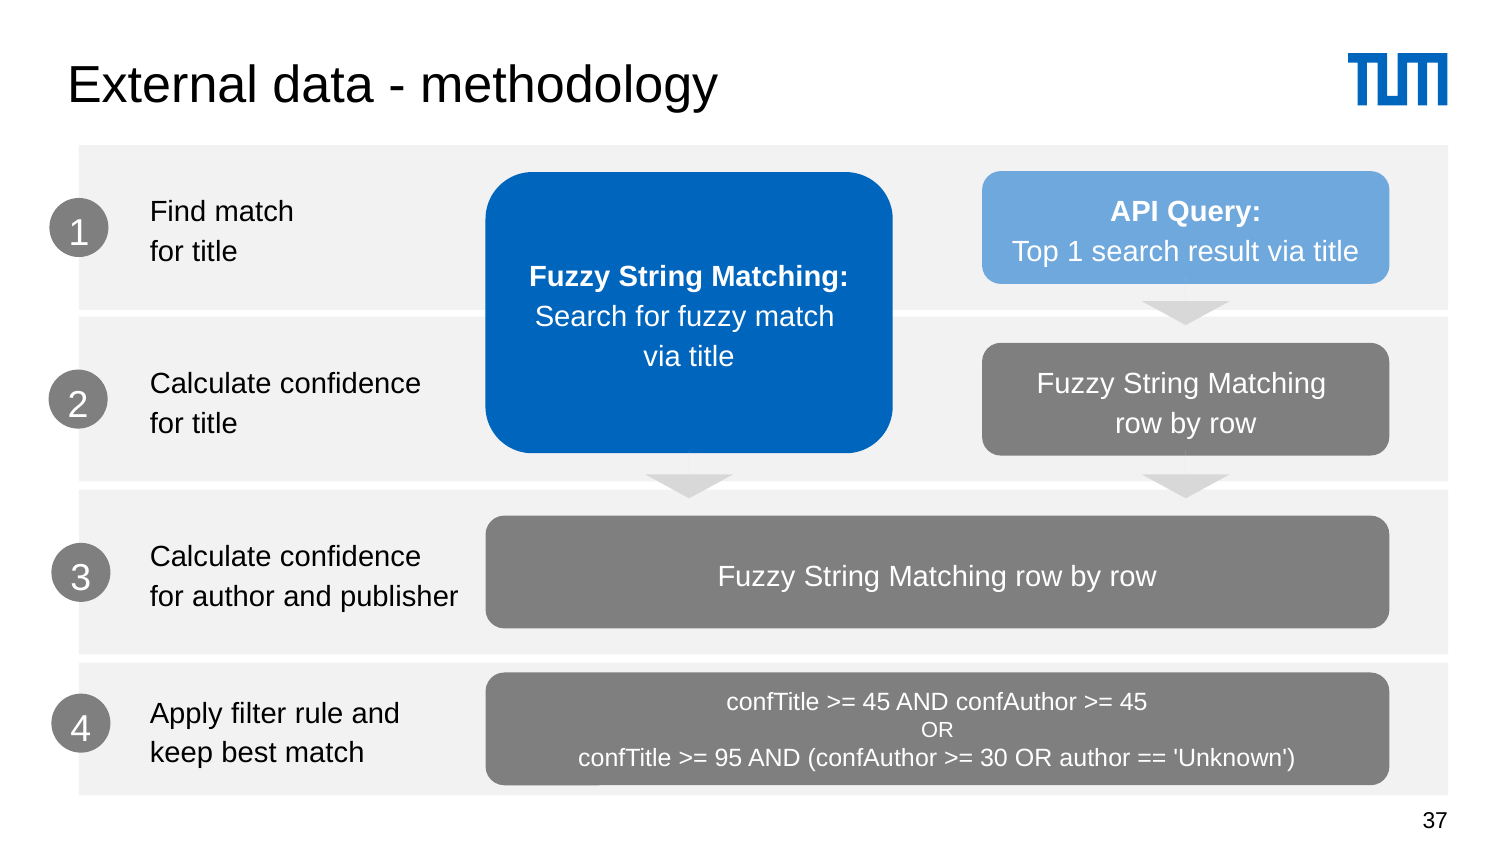

# External data - methodology
Find match
for title
API Query:
Top 1 search result via title
Fuzzy String Matching:
Search for fuzzy match
via title
1

Calculate confidence
for title
Fuzzy String Matching
row by row
2

Calculate confidence
for author and publisher
Fuzzy String Matching row by row
3
Apply filter rule and
keep best match
confTitle >= 45 AND confAuthor >= 45
OR
confTitle >= 95 AND (confAuthor >= 30 OR author == 'Unknown')
4
37